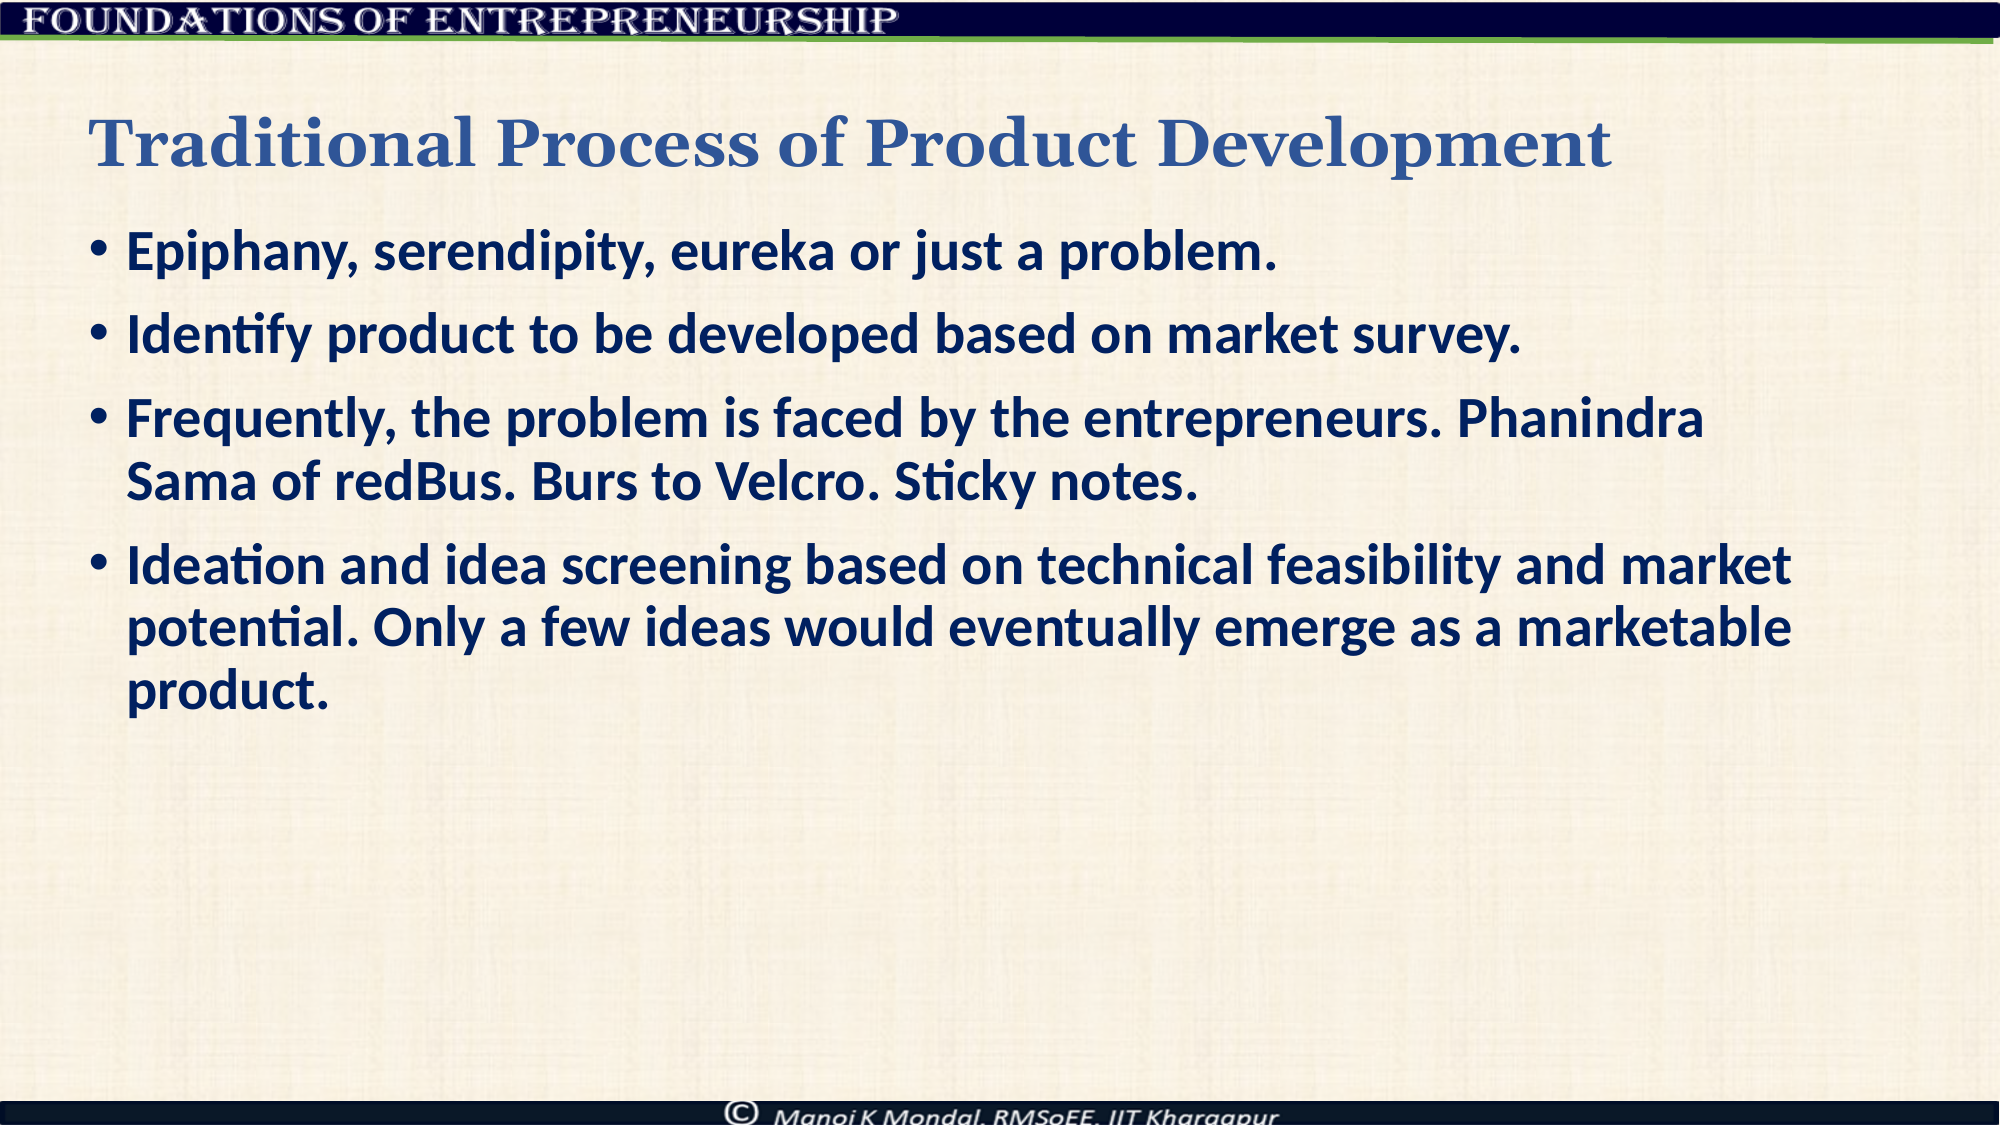

# Traditional Process of Product Development
Epiphany, serendipity, eureka or just a problem.
Identify product to be developed based on market survey.
Frequently, the problem is faced by the entrepreneurs. Phanindra Sama of redBus. Burs to Velcro. Sticky notes.
Ideation and idea screening based on technical feasibility and market potential. Only a few ideas would eventually emerge as a marketable product.